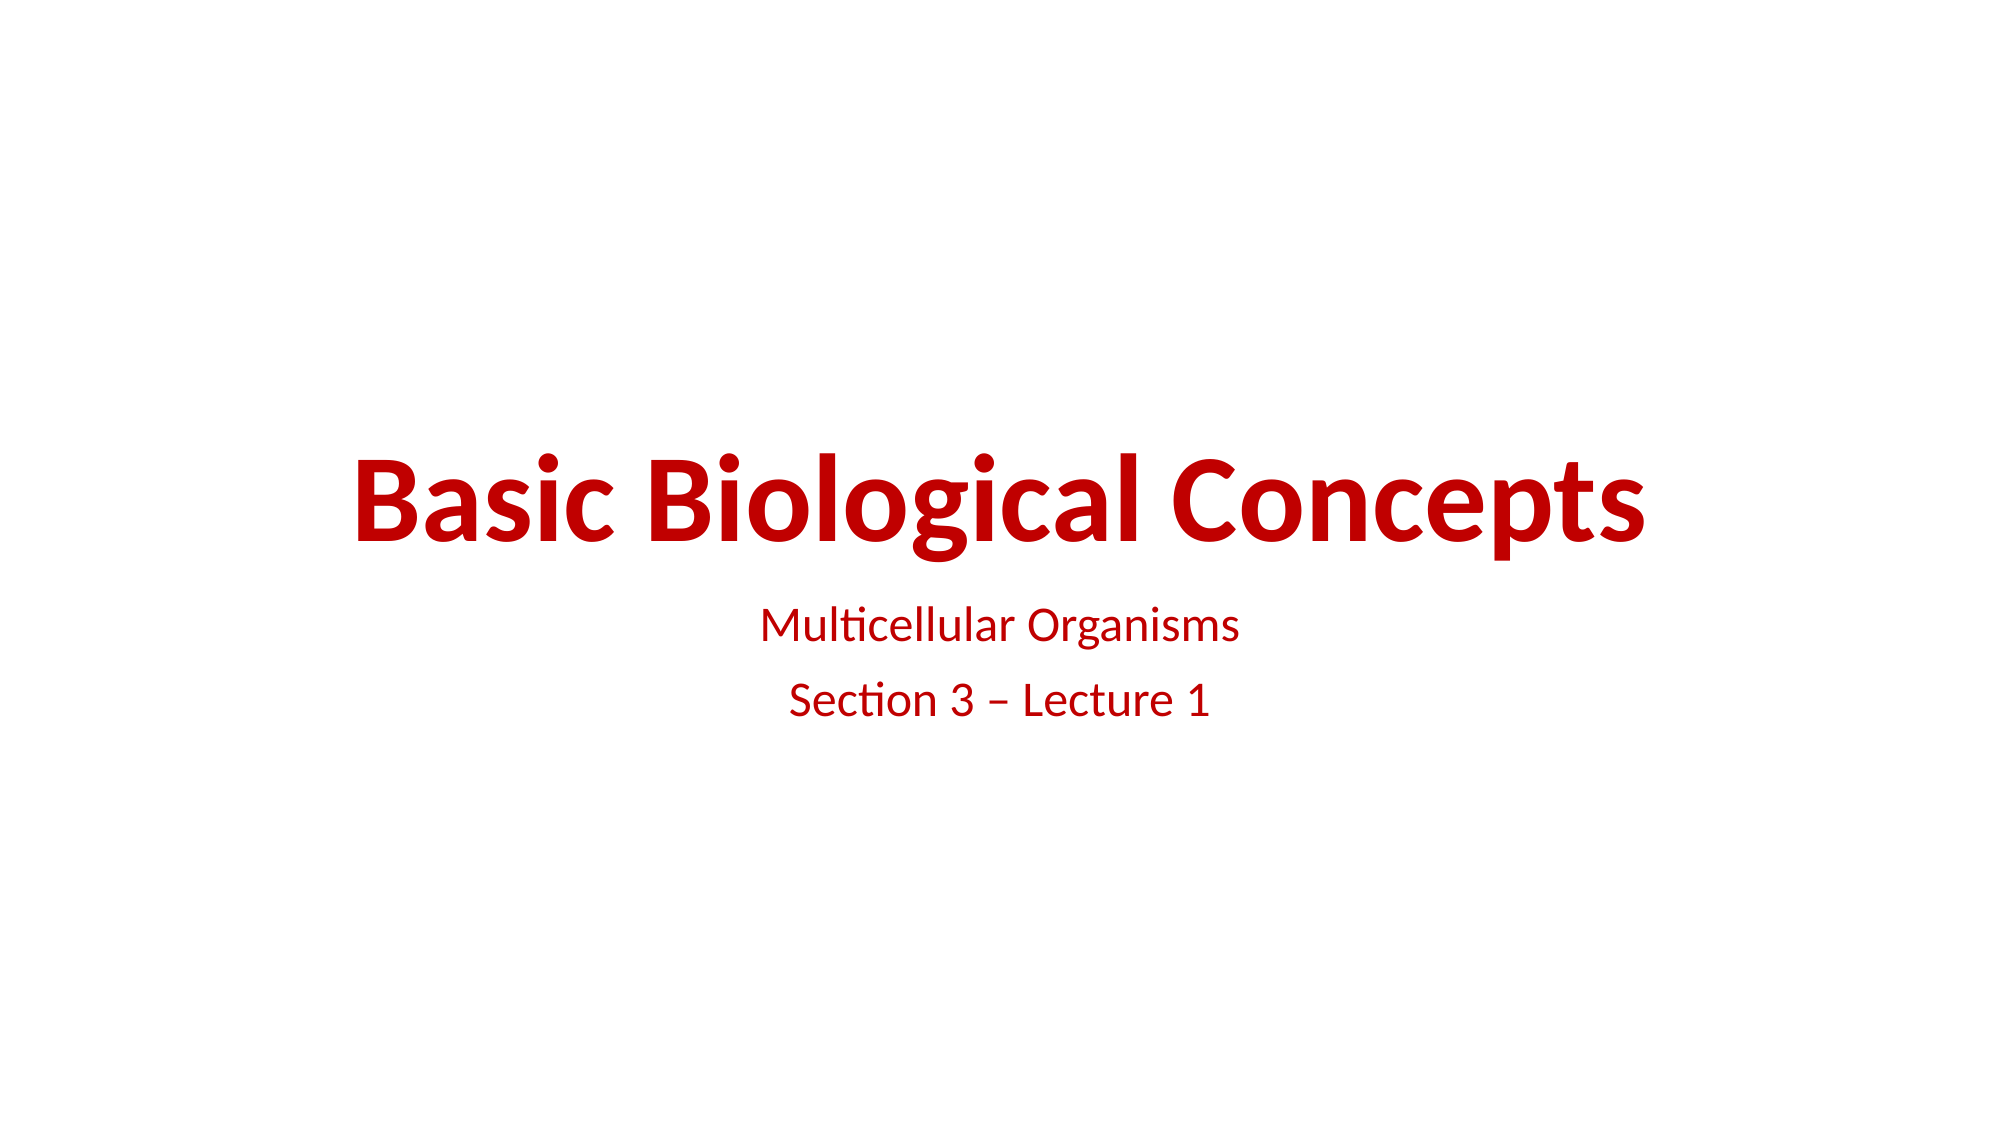

# Basic Biological Concepts
Multicellular Organisms
Section 3 – Lecture 1